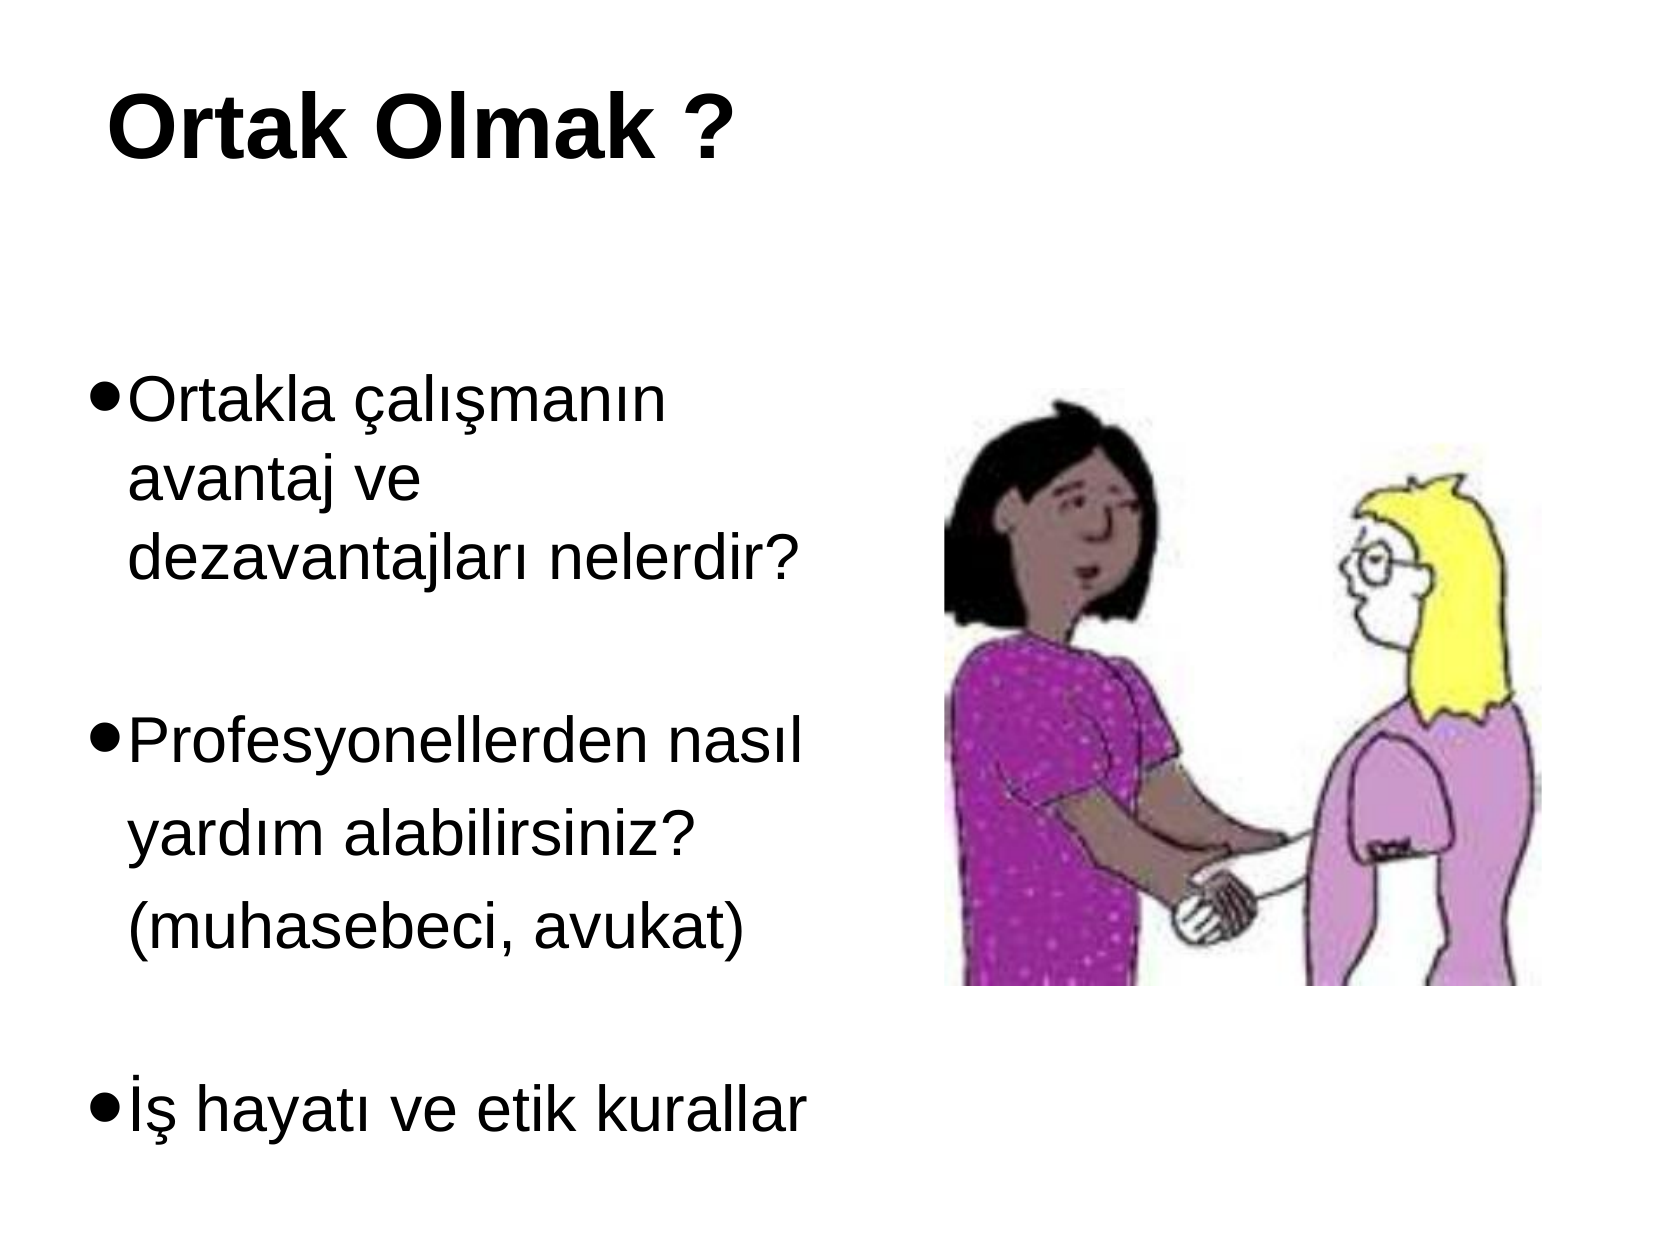

# Ortak Olmak ?

Ortakla çalışmanın avantaj ve dezavantajları nelerdir?

Profesyonellerden nasıl yardım alabilirsiniz? (muhasebeci, avukat)

İş hayatı ve etik kurallar